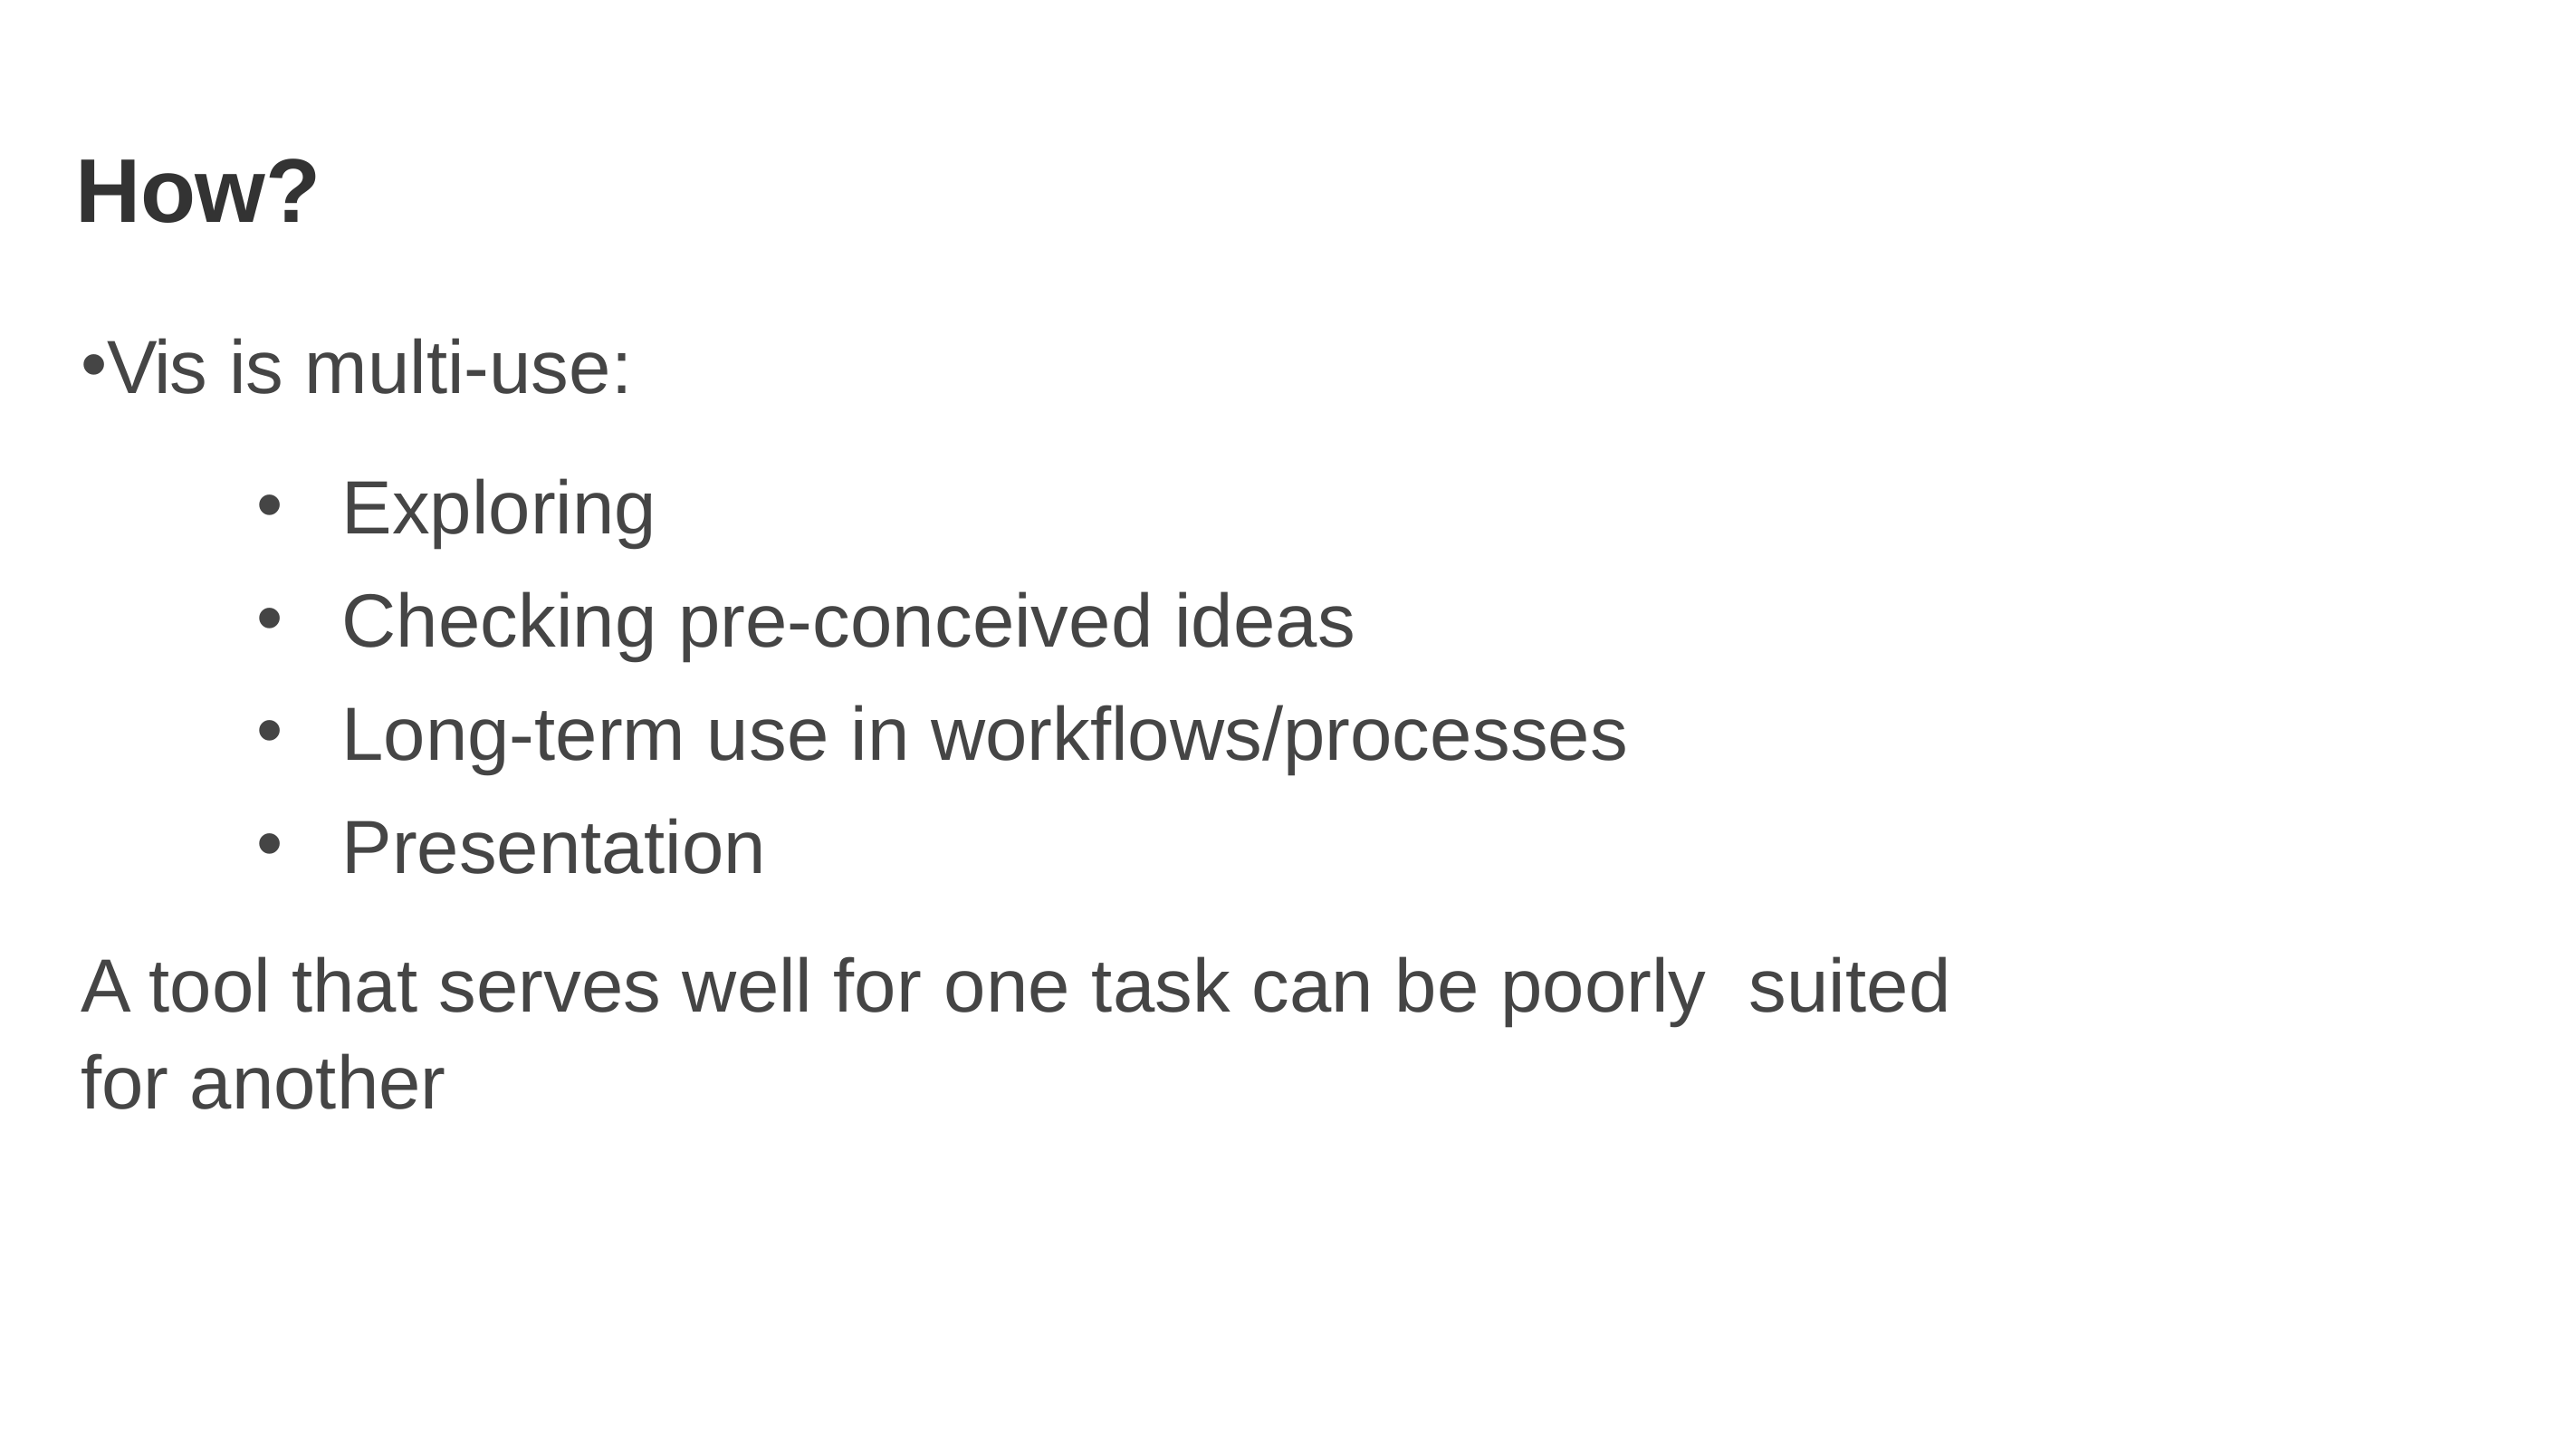

# How?
Vis is multi-use:
Exploring
Checking pre-conceived ideas
Long-term use in workflows/processes
Presentation
A tool that serves well for one task can be poorly  suited for another